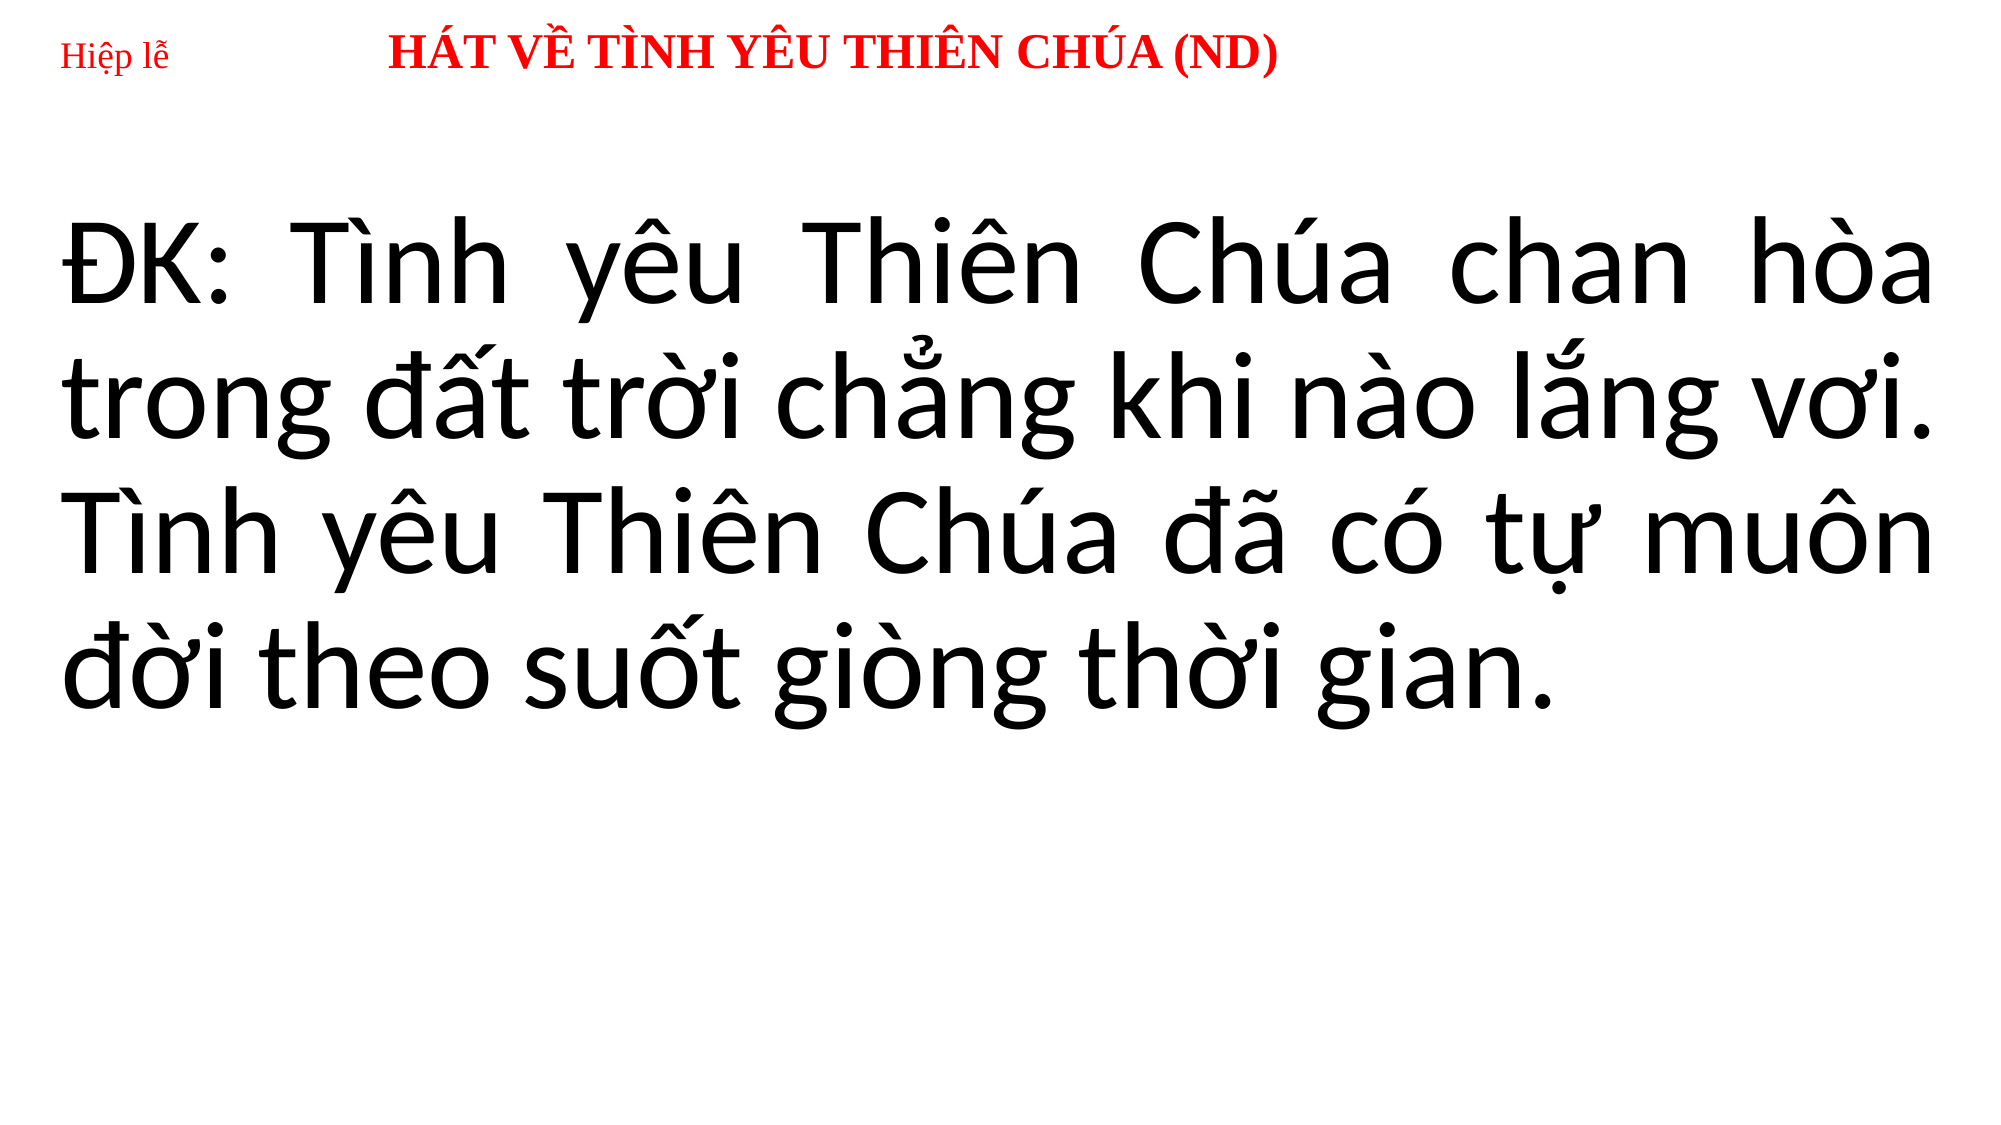

# Hiệp lễ                       HÁT VỀ TÌNH YÊU THIÊN CHÚA (ND)
ÐK: Tình yêu Thiên Chúa chan hòa trong đất trời chẳng khi nào lắng vơi. Tình yêu Thiên Chúa đã có tự muôn đời theo suốt giòng thời gian.